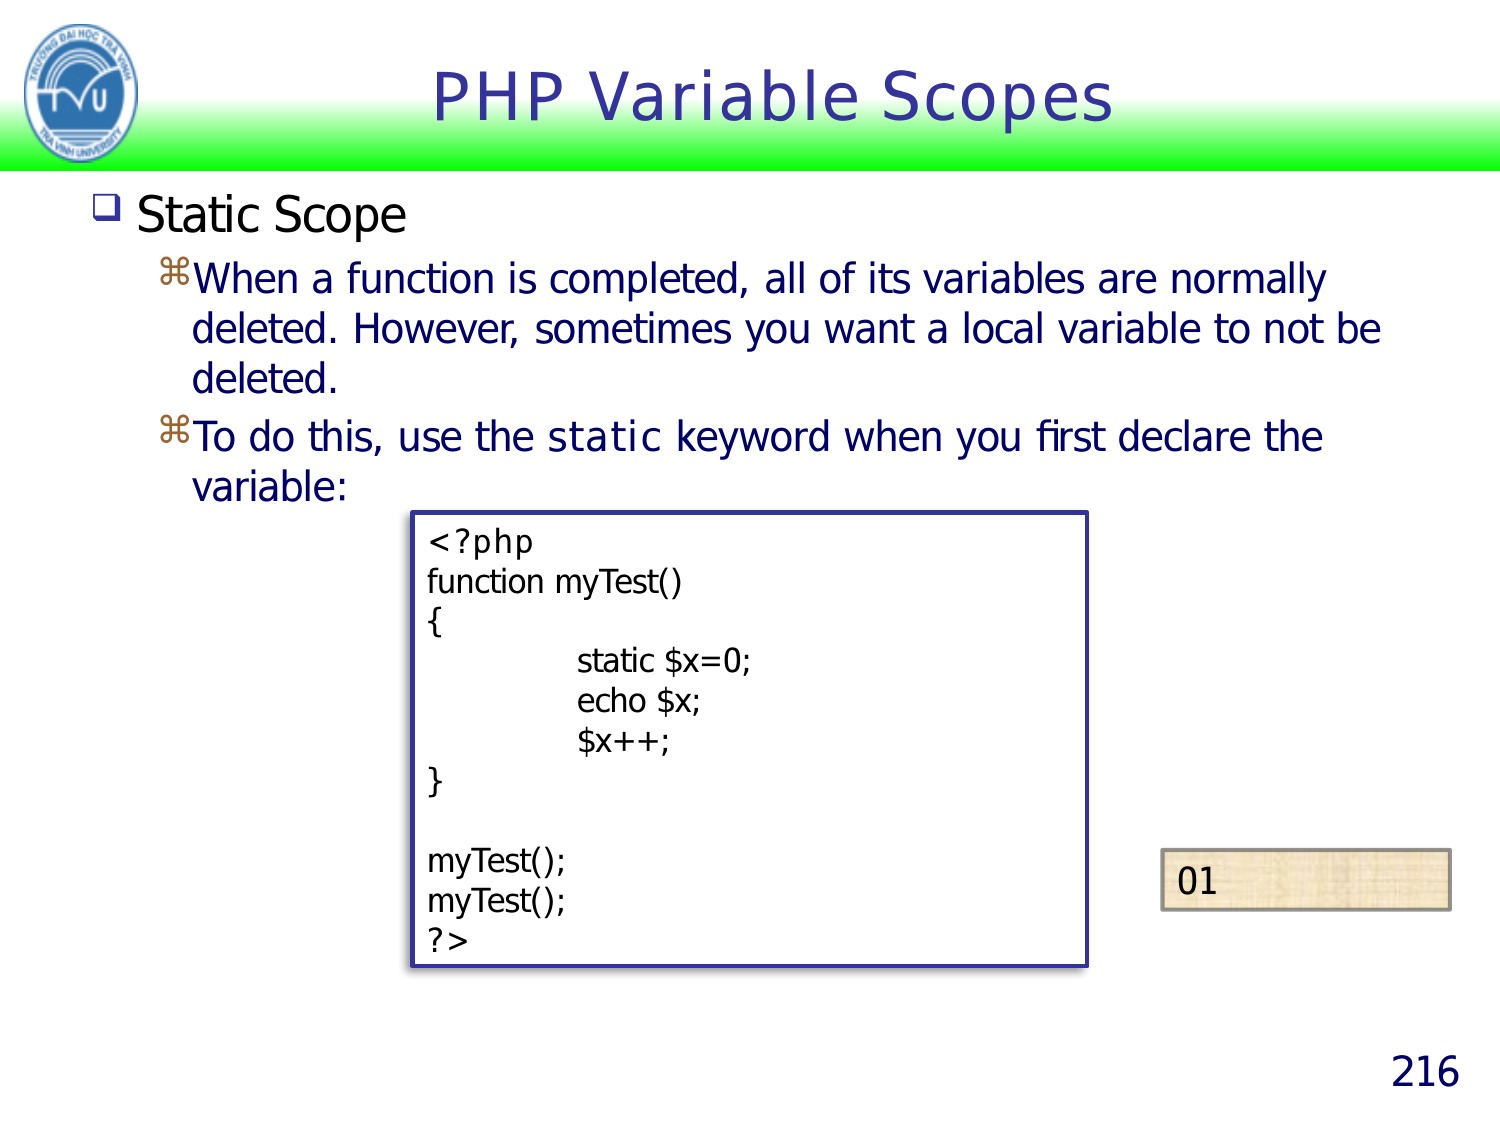

# PHP Variable Scopes
Static Scope
When a function is completed, all of its variables are normally deleted. However, sometimes you want a local variable to not be deleted.
To do this, use the static keyword when you first declare the variable:
<?php
function myTest()
{
	static $x=0;
	echo $x;
	$x++;
}
myTest();
myTest();
?>
01
216